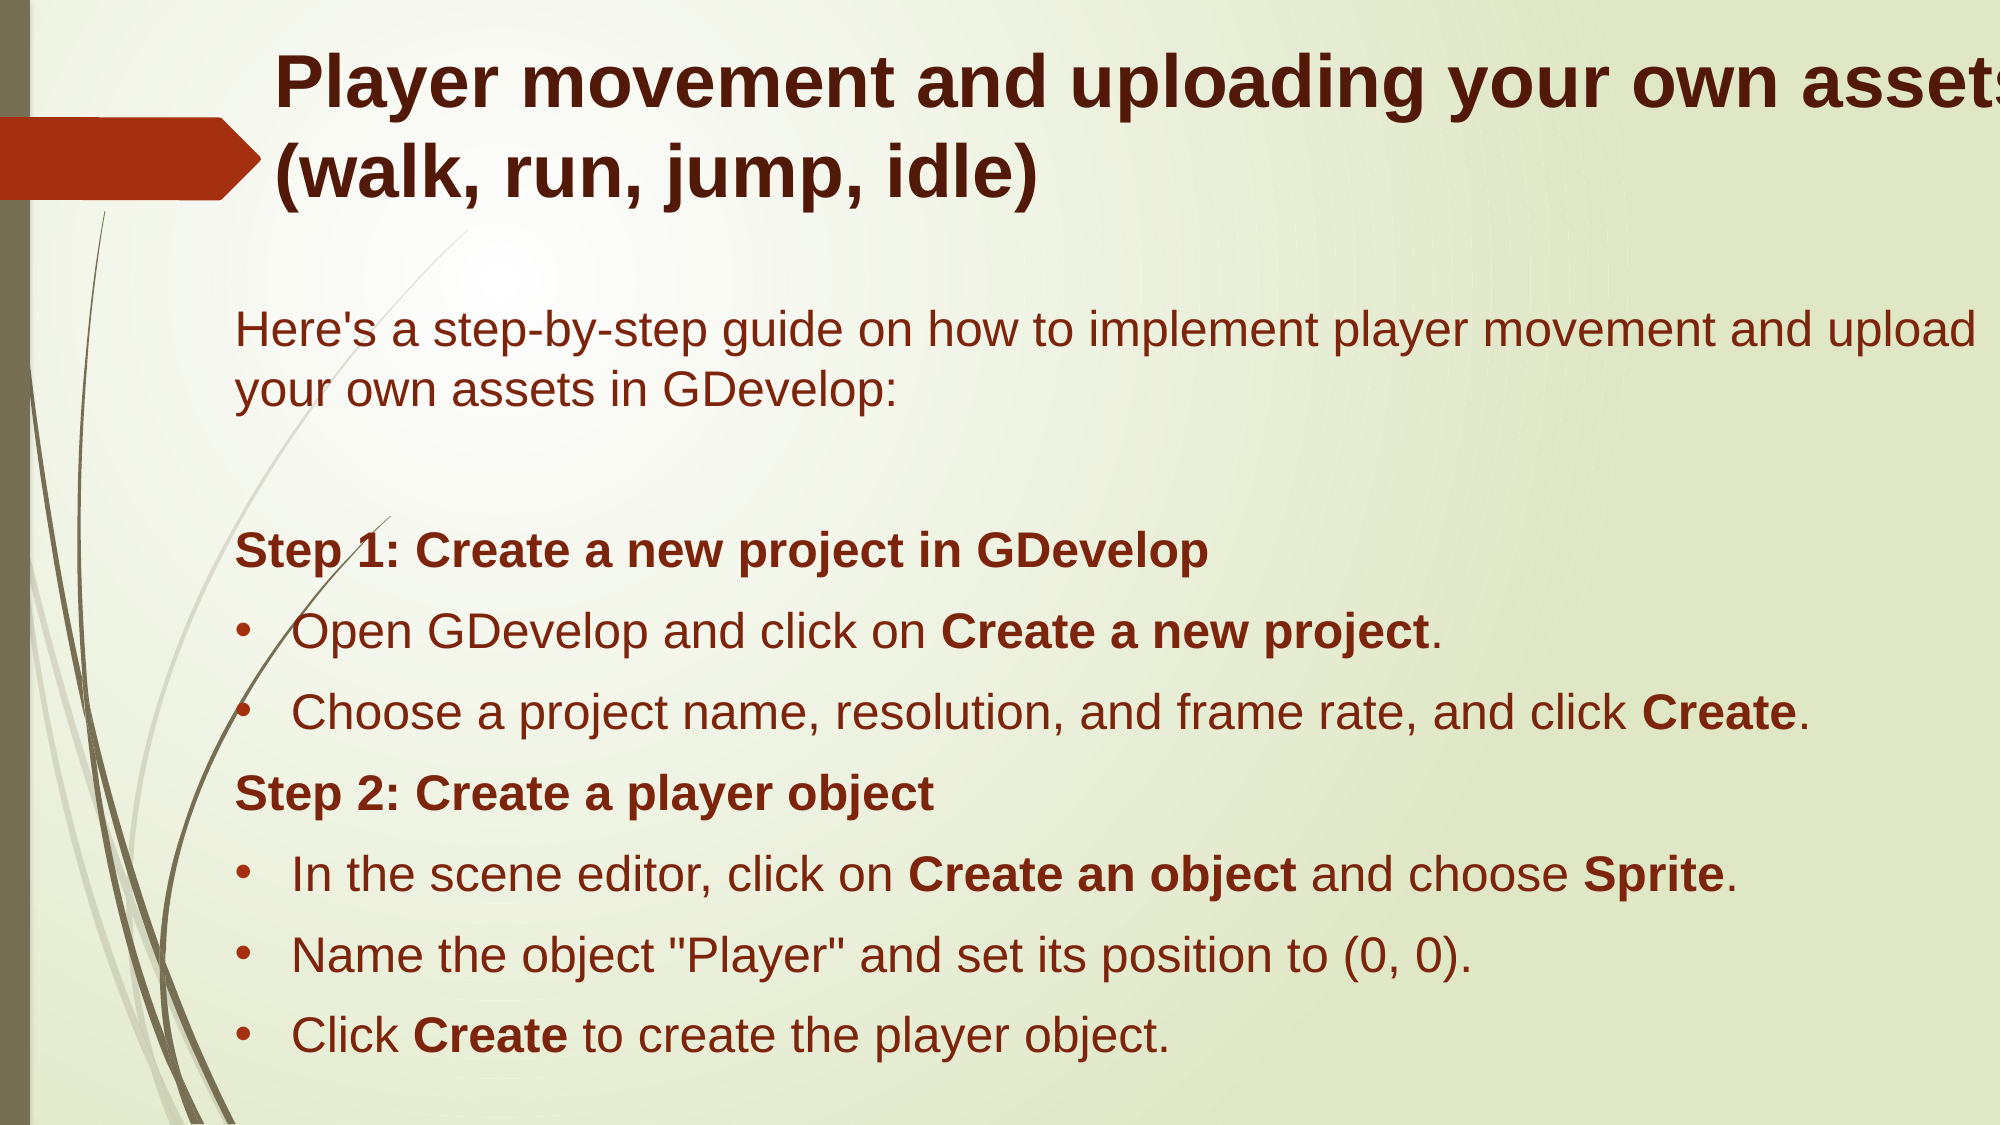

# Player movement and uploading your own assets (walk, run, jump, idle)
Here's a step-by-step guide on how to implement player movement and upload your own assets in GDevelop:

Step 1: Create a new project in GDevelop
Open GDevelop and click on Create a new project.
Choose a project name, resolution, and frame rate, and click Create.
Step 2: Create a player object
In the scene editor, click on Create an object and choose Sprite.
Name the object "Player" and set its position to (0, 0).
Click Create to create the player object.